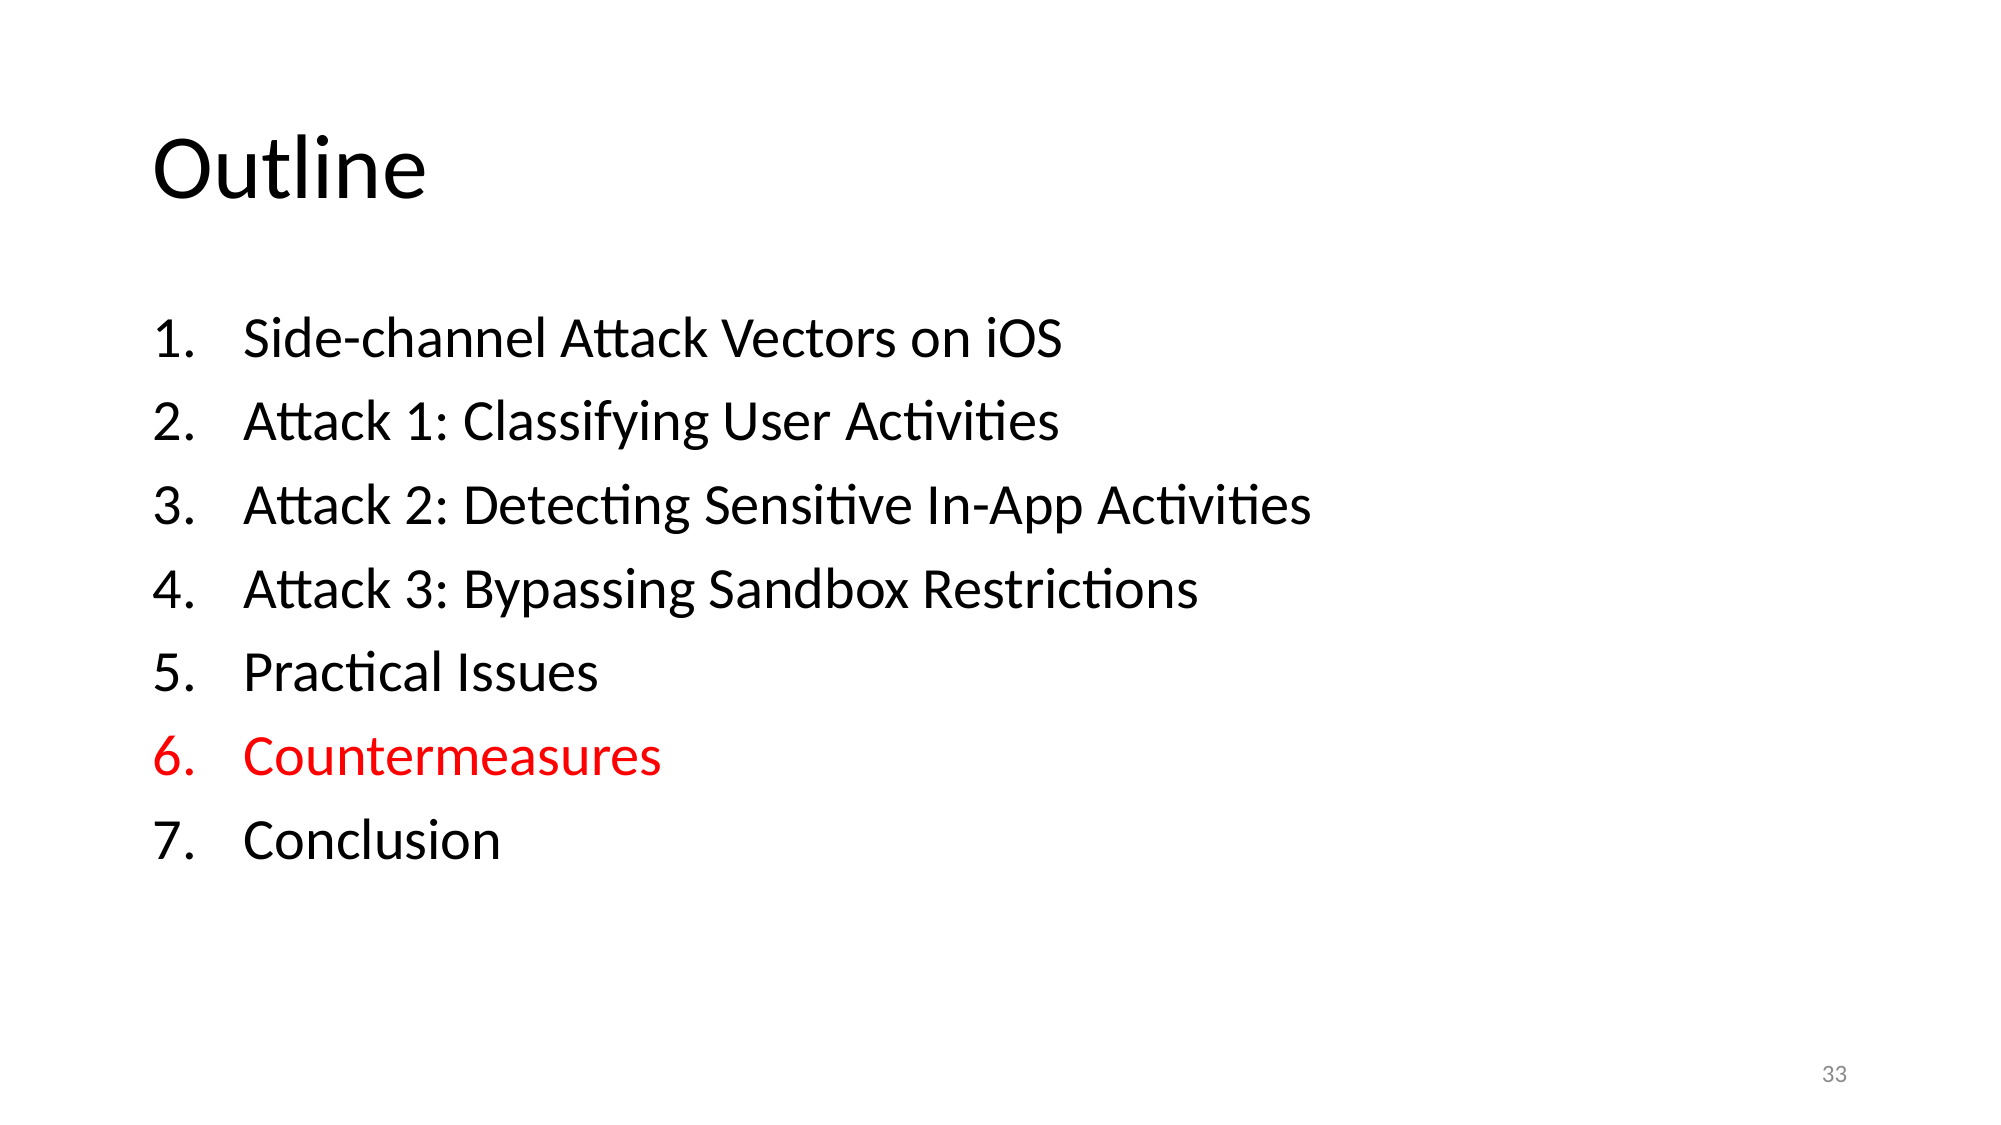

# Outline
Side-channel Attack Vectors on iOS
Attack 1: Classifying User Activities
Attack 2: Detecting Sensitive In-App Activities
Attack 3: Bypassing Sandbox Restrictions
Practical Issues
Countermeasures
Conclusion

33